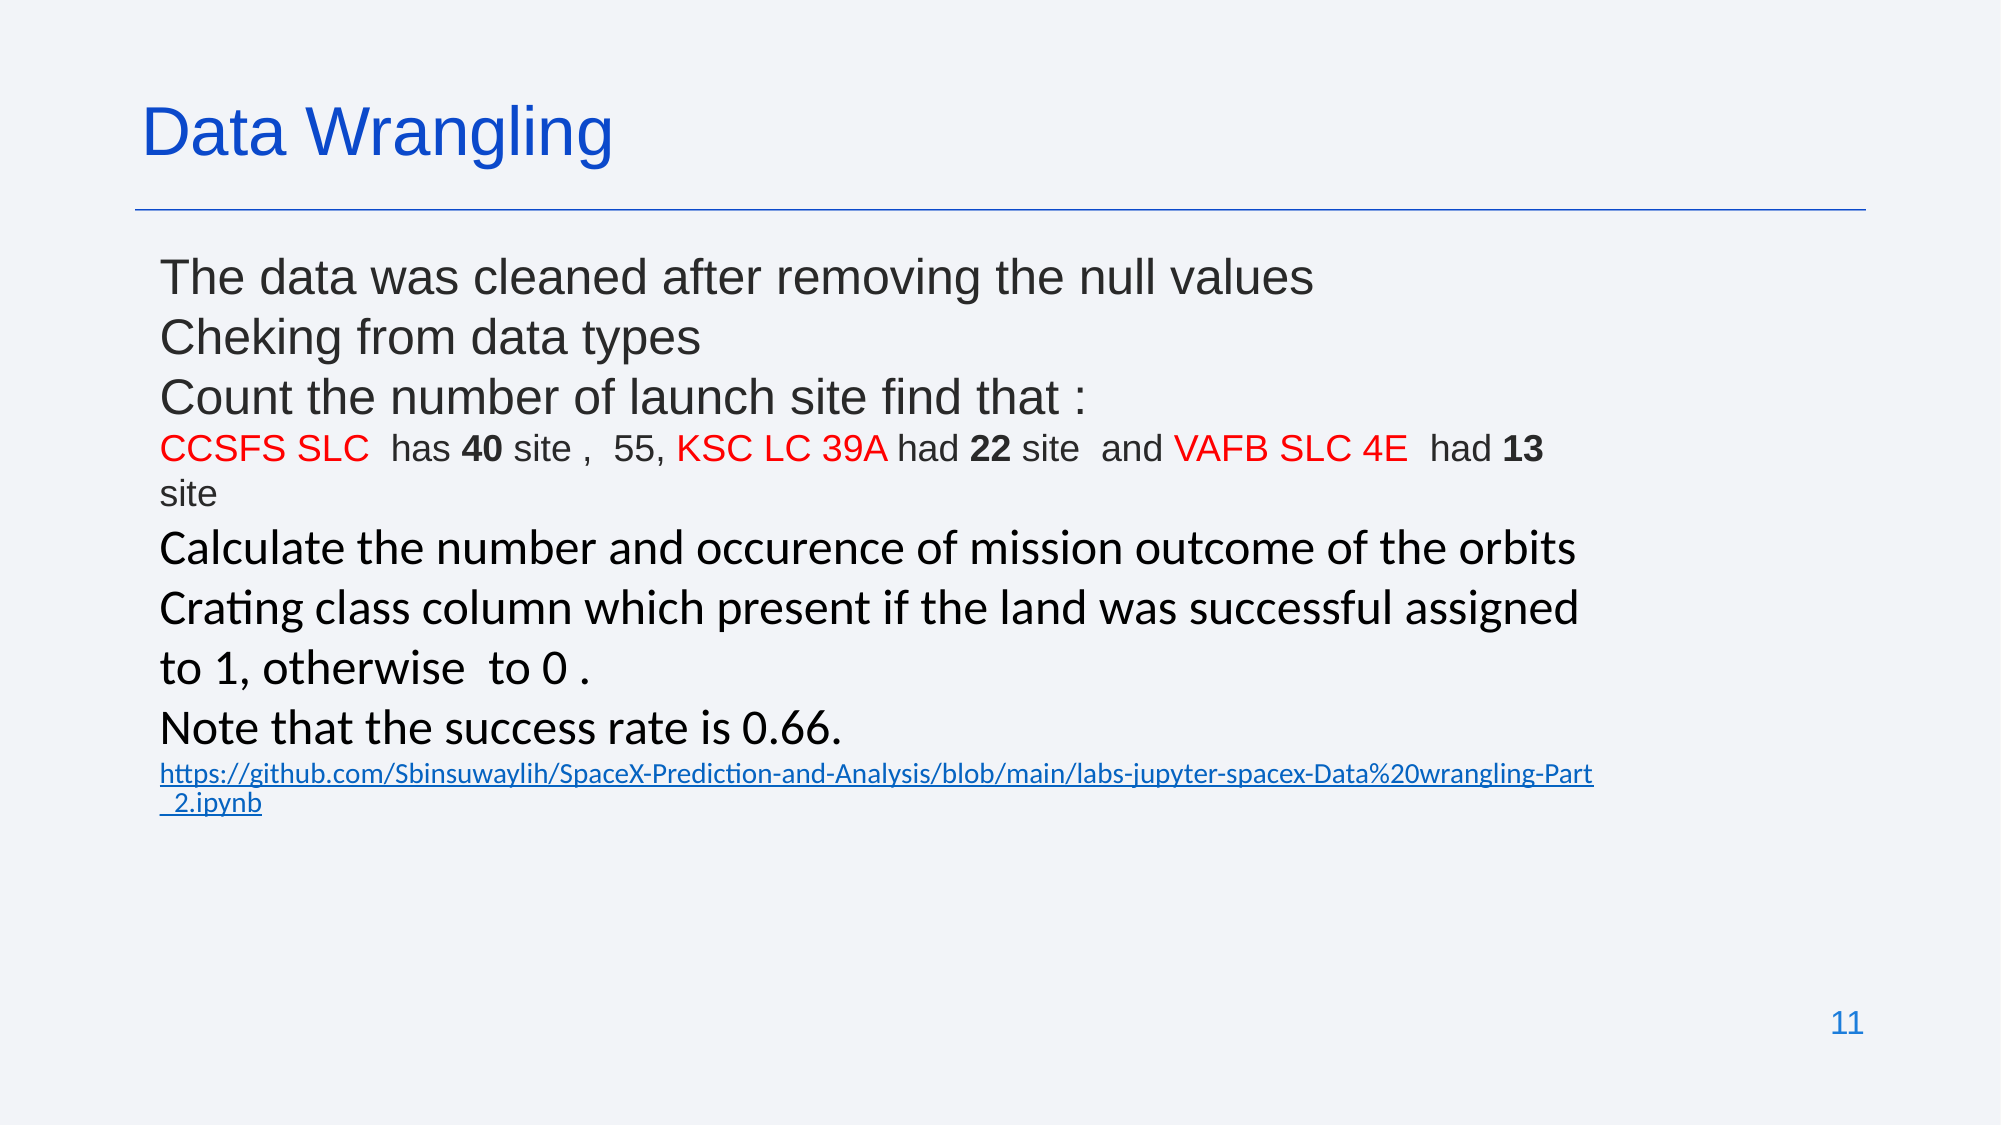

Data Wrangling
The data was cleaned after removing the null values
Cheking from data types
Count the number of launch site find that :
CCSFS SLC  has 40 site ,  55, KSC LC 39A had 22 site  and VAFB SLC 4E  had 13 site
Calculate the number and occurence of mission outcome of the orbits
Crating class column which present if the land was successful assigned to 1, otherwise  to 0 .
Note that the success rate is 0.66.
https://github.com/Sbinsuwaylih/SpaceX-Prediction-and-Analysis/blob/main/labs-jupyter-spacex-Data%20wrangling-Part_2.ipynb
11